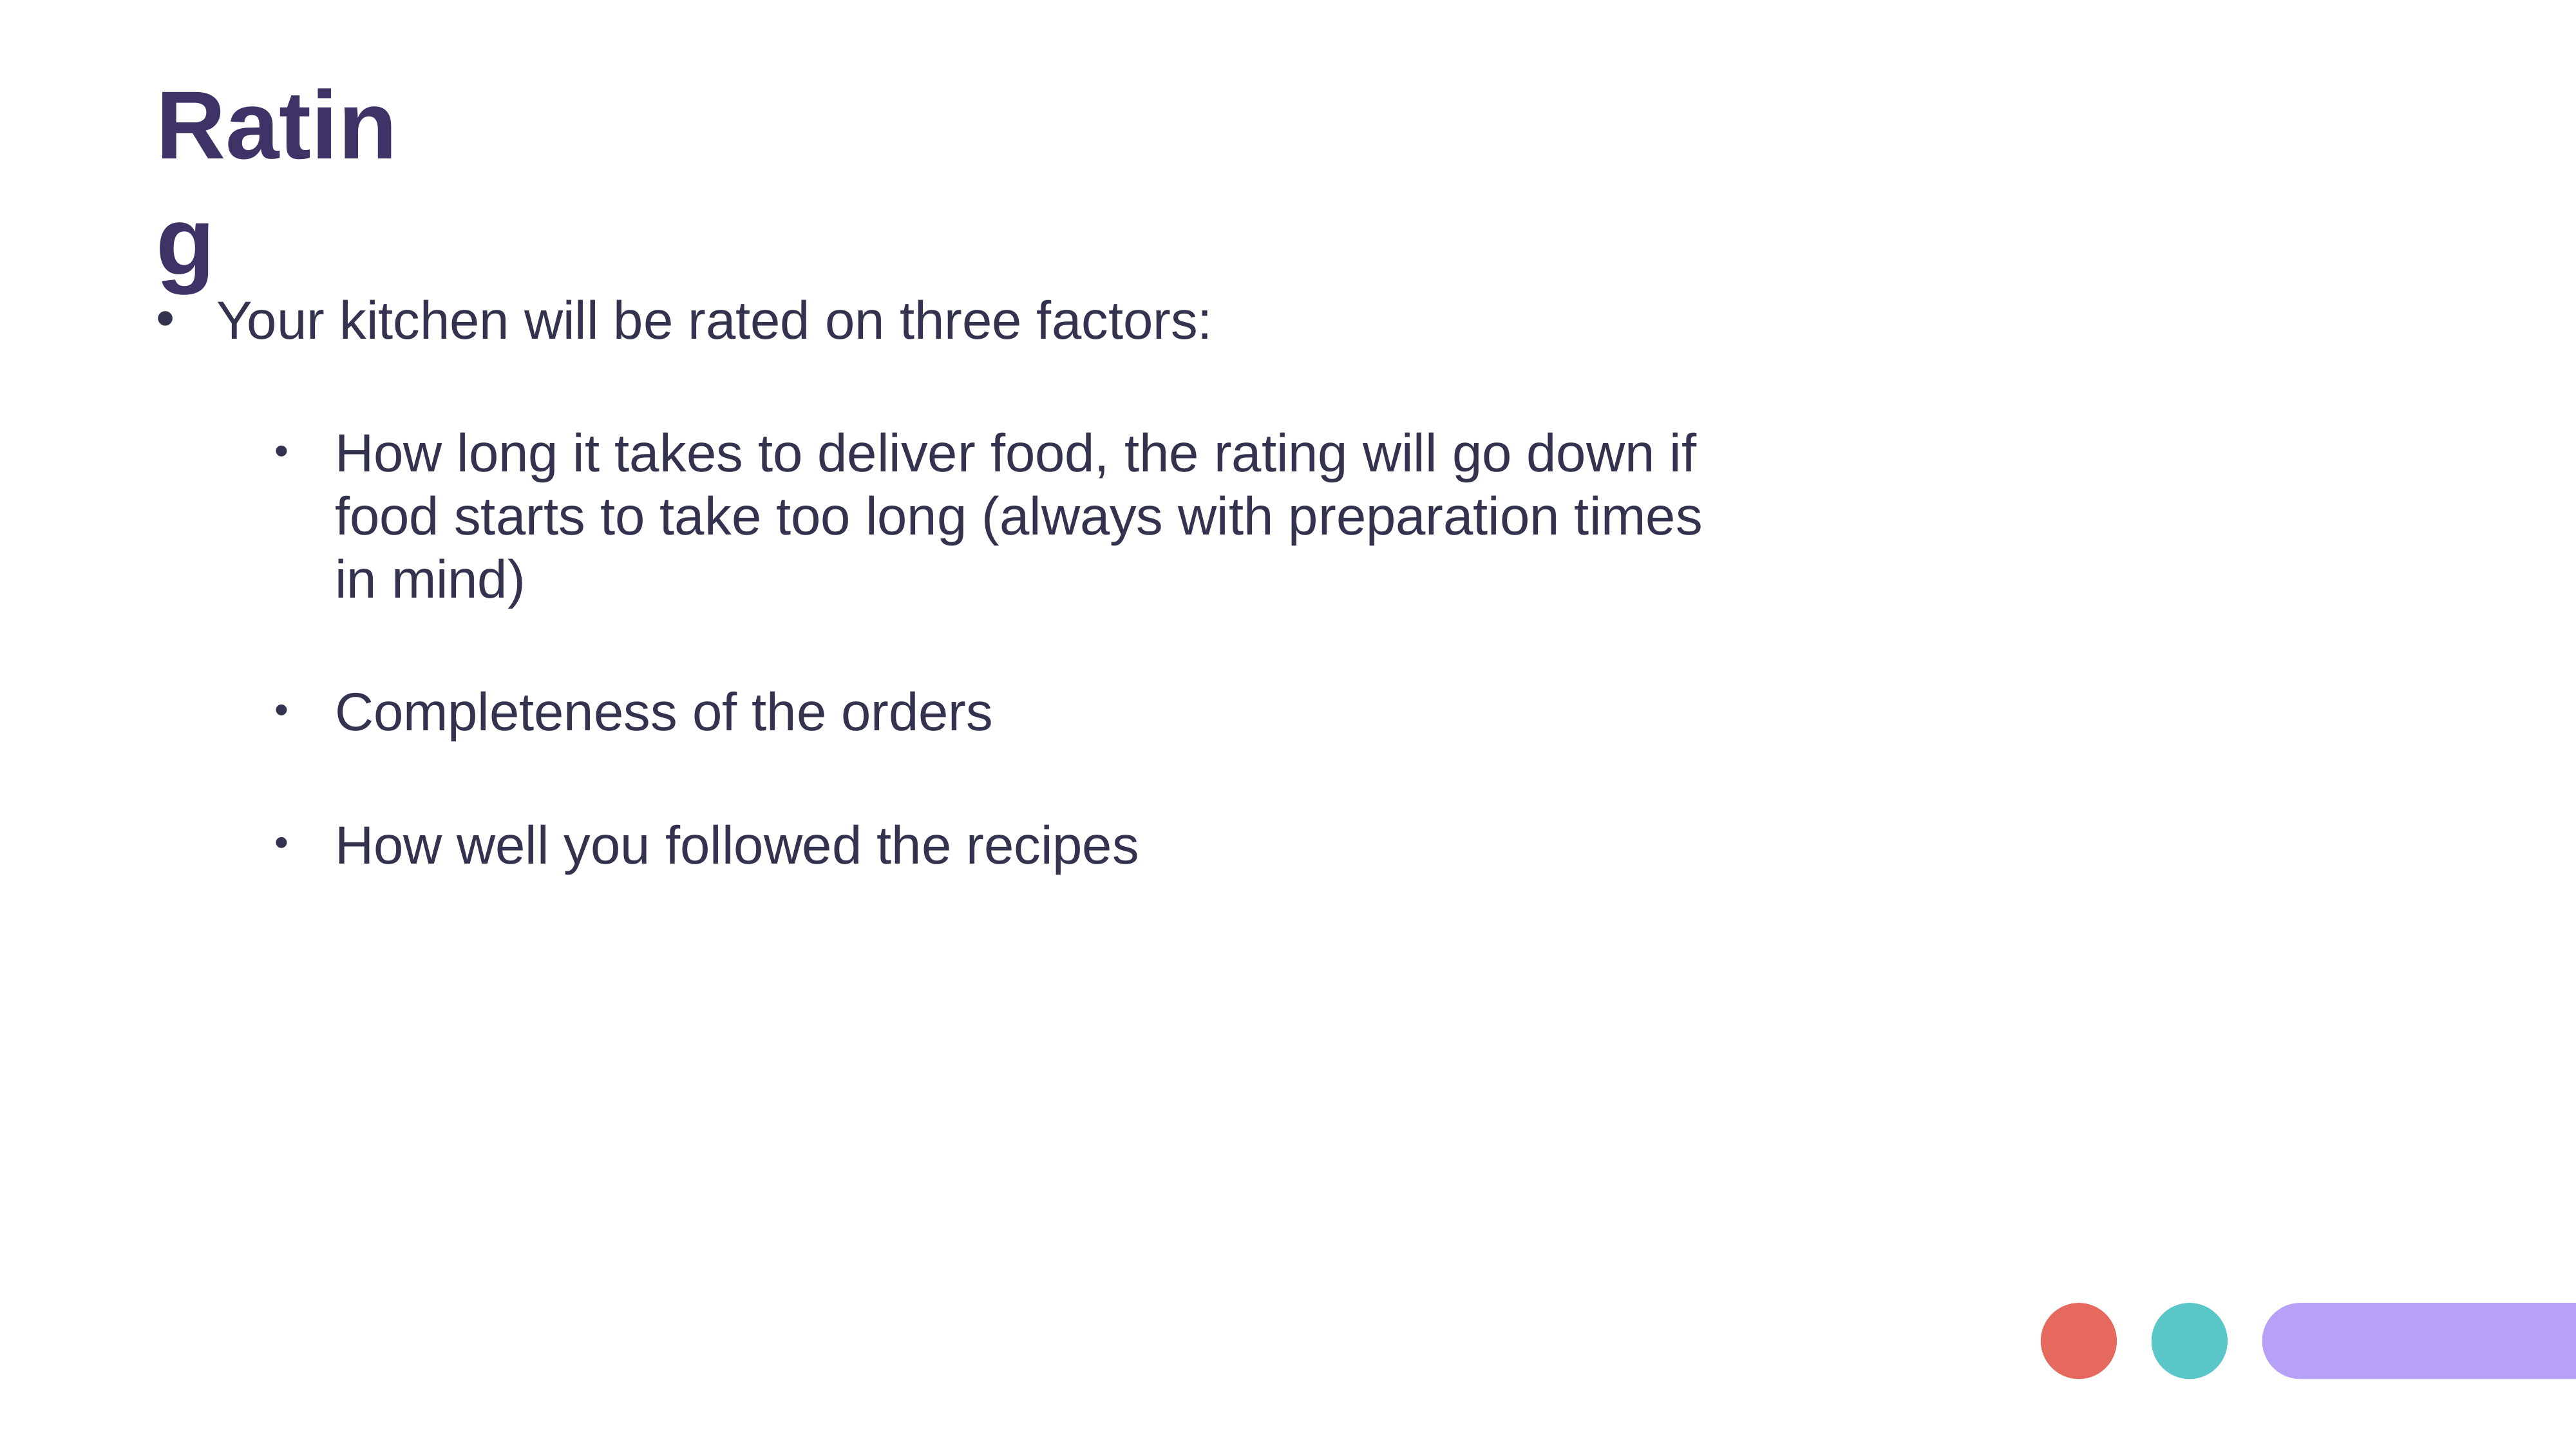

Rating

Your kitchen will be rated on three factors:
How long it takes to deliver food, the rating will go down if food starts to take too long (always with preparation times in mind)
Completeness of the orders
How well you followed the recipes